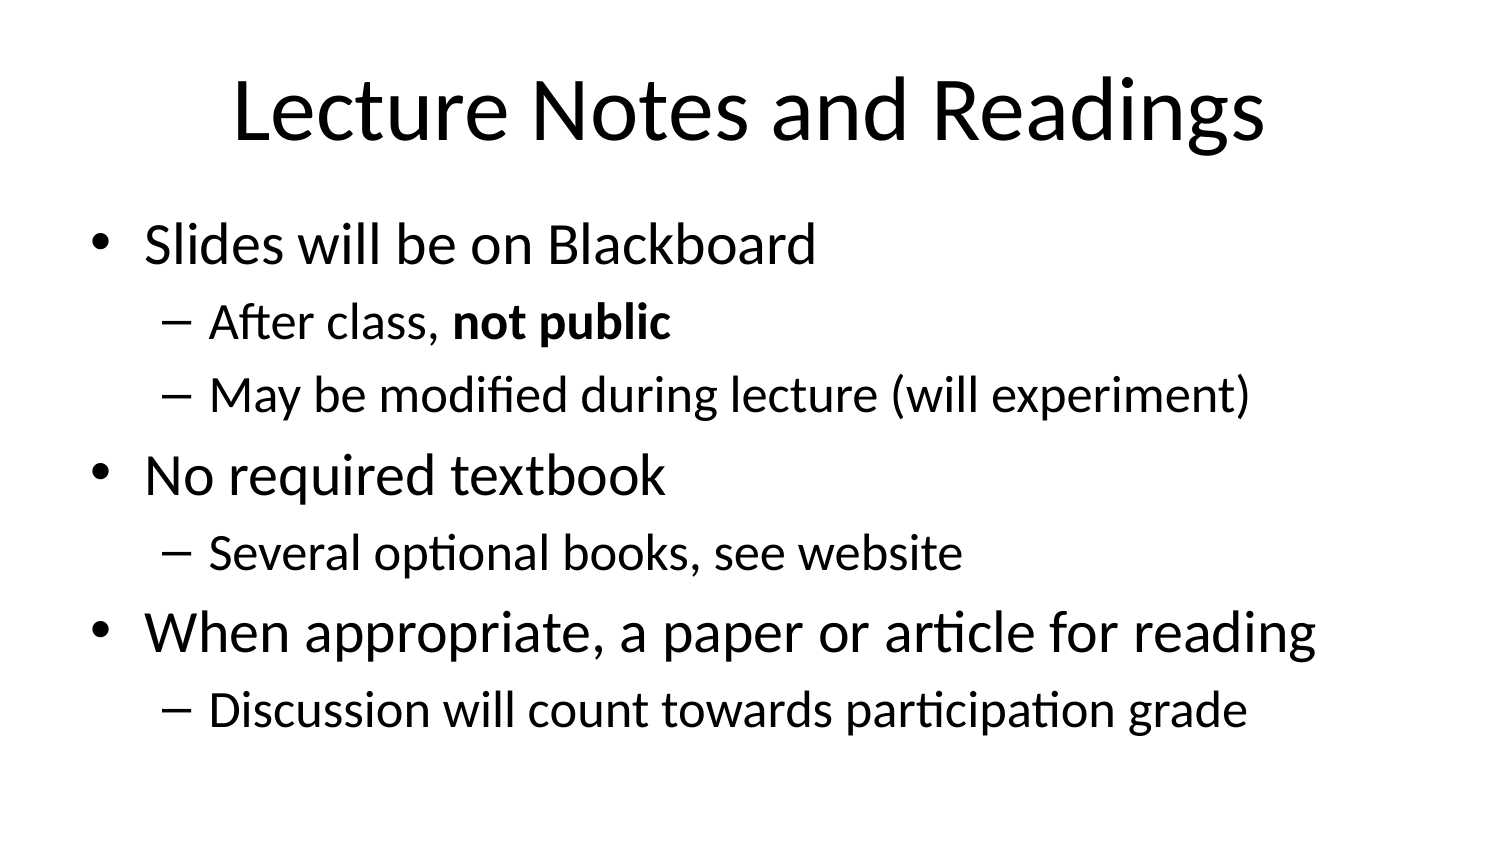

# Lecture Notes and Readings
Slides will be on Blackboard
After class, not public
May be modified during lecture (will experiment)
No required textbook
Several optional books, see website
When appropriate, a paper or article for reading
Discussion will count towards participation grade